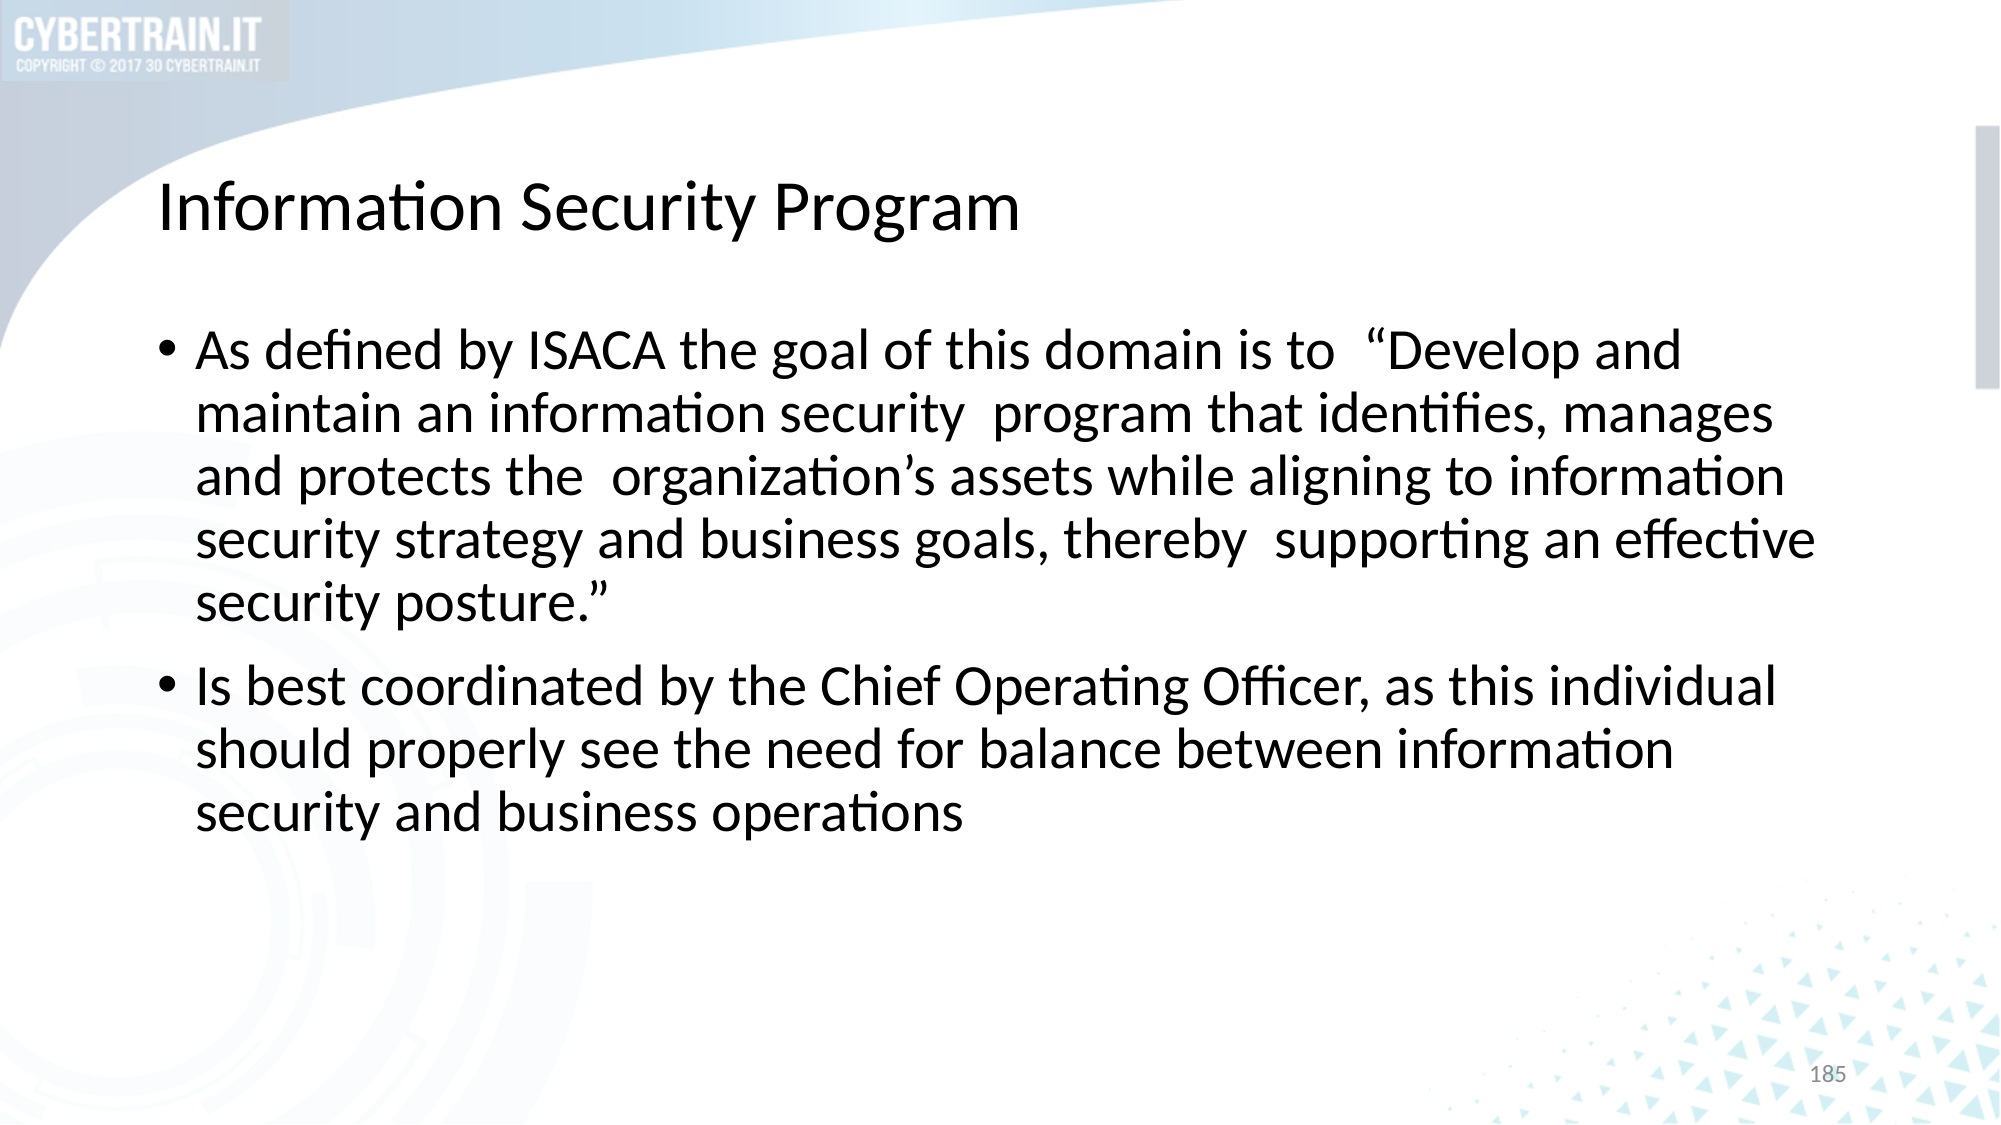

# Information Security Program
As defined by ISACA the goal of this domain is to  “Develop and maintain an information security  program that identifies, manages and protects the  organization’s assets while aligning to information  security strategy and business goals, thereby  supporting an effective security posture.”
Is best coordinated by the Chief Operating Officer, as this individual should properly see the need for balance between information security and business operations
185